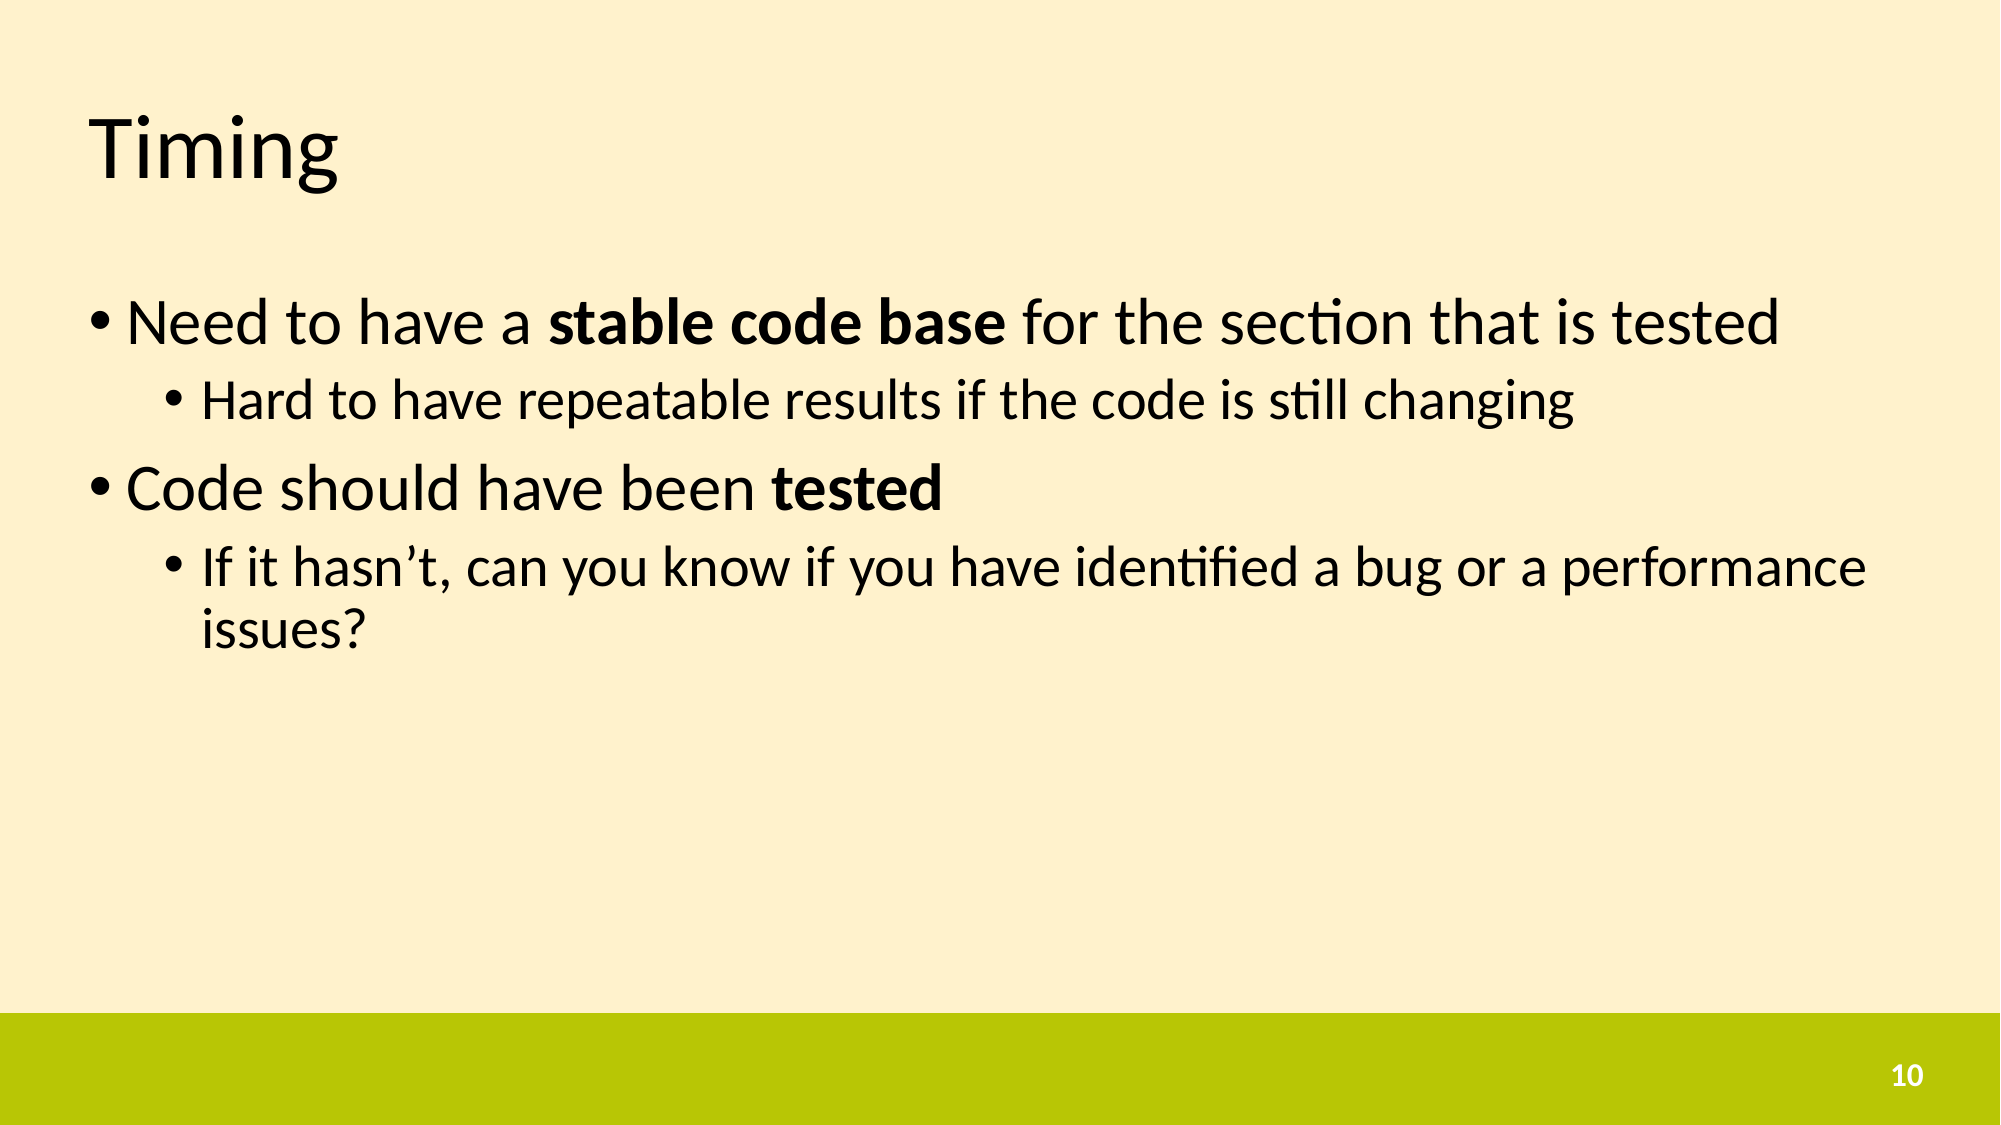

# Timing
Need to have a stable code base for the section that is tested
Hard to have repeatable results if the code is still changing
Code should have been tested
If it hasn’t, can you know if you have identified a bug or a performance issues?
10